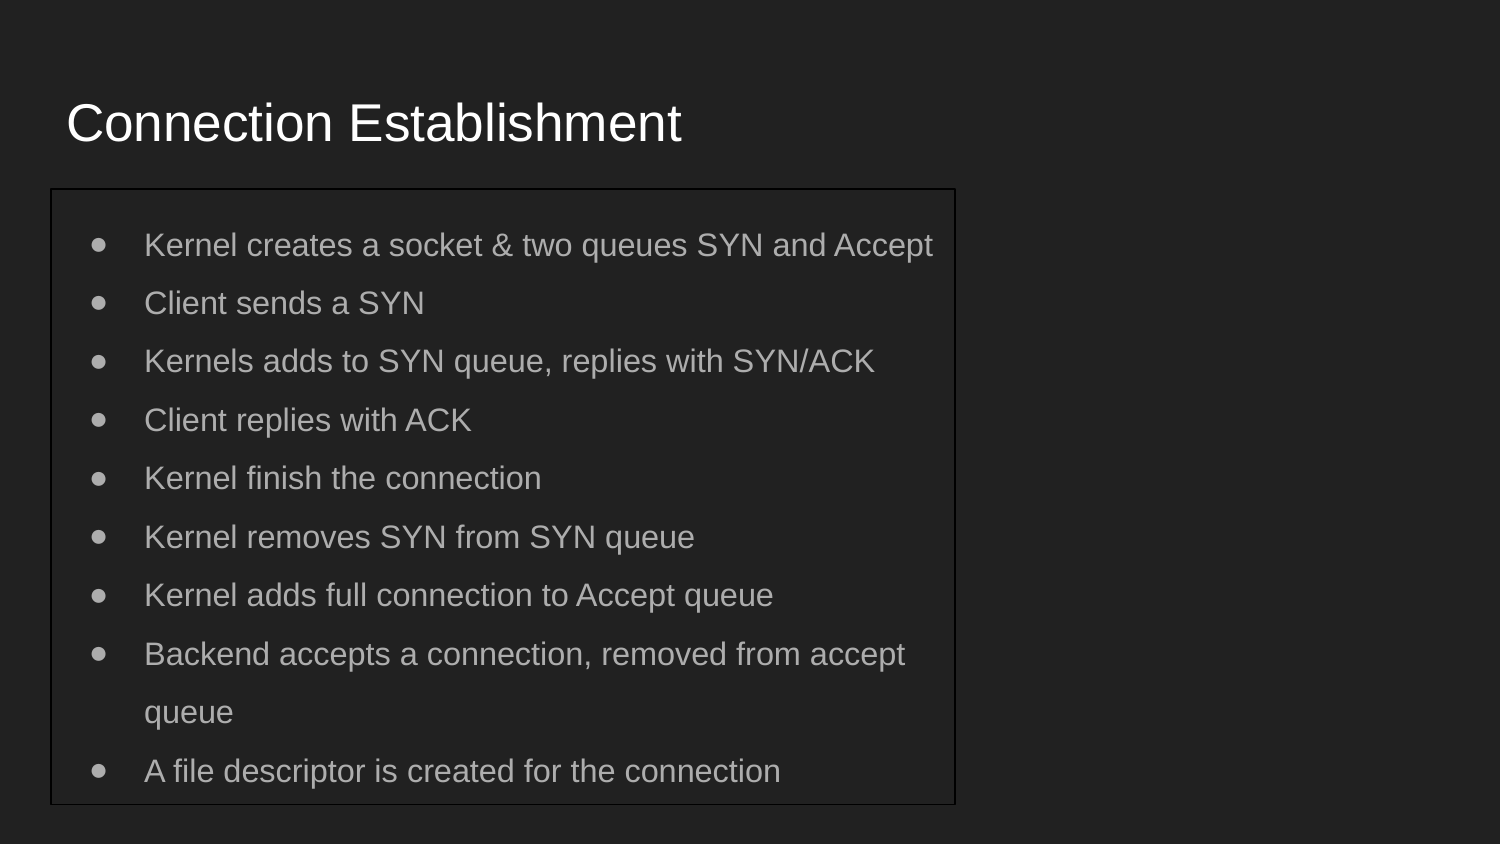

# Connection Establishment
Kernel creates a socket & two queues SYN and Accept
Client sends a SYN
Kernels adds to SYN queue, replies with SYN/ACK
Client replies with ACK
Kernel finish the connection
Kernel removes SYN from SYN queue
Kernel adds full connection to Accept queue
Backend accepts a connection, removed from accept queue
A file descriptor is created for the connection